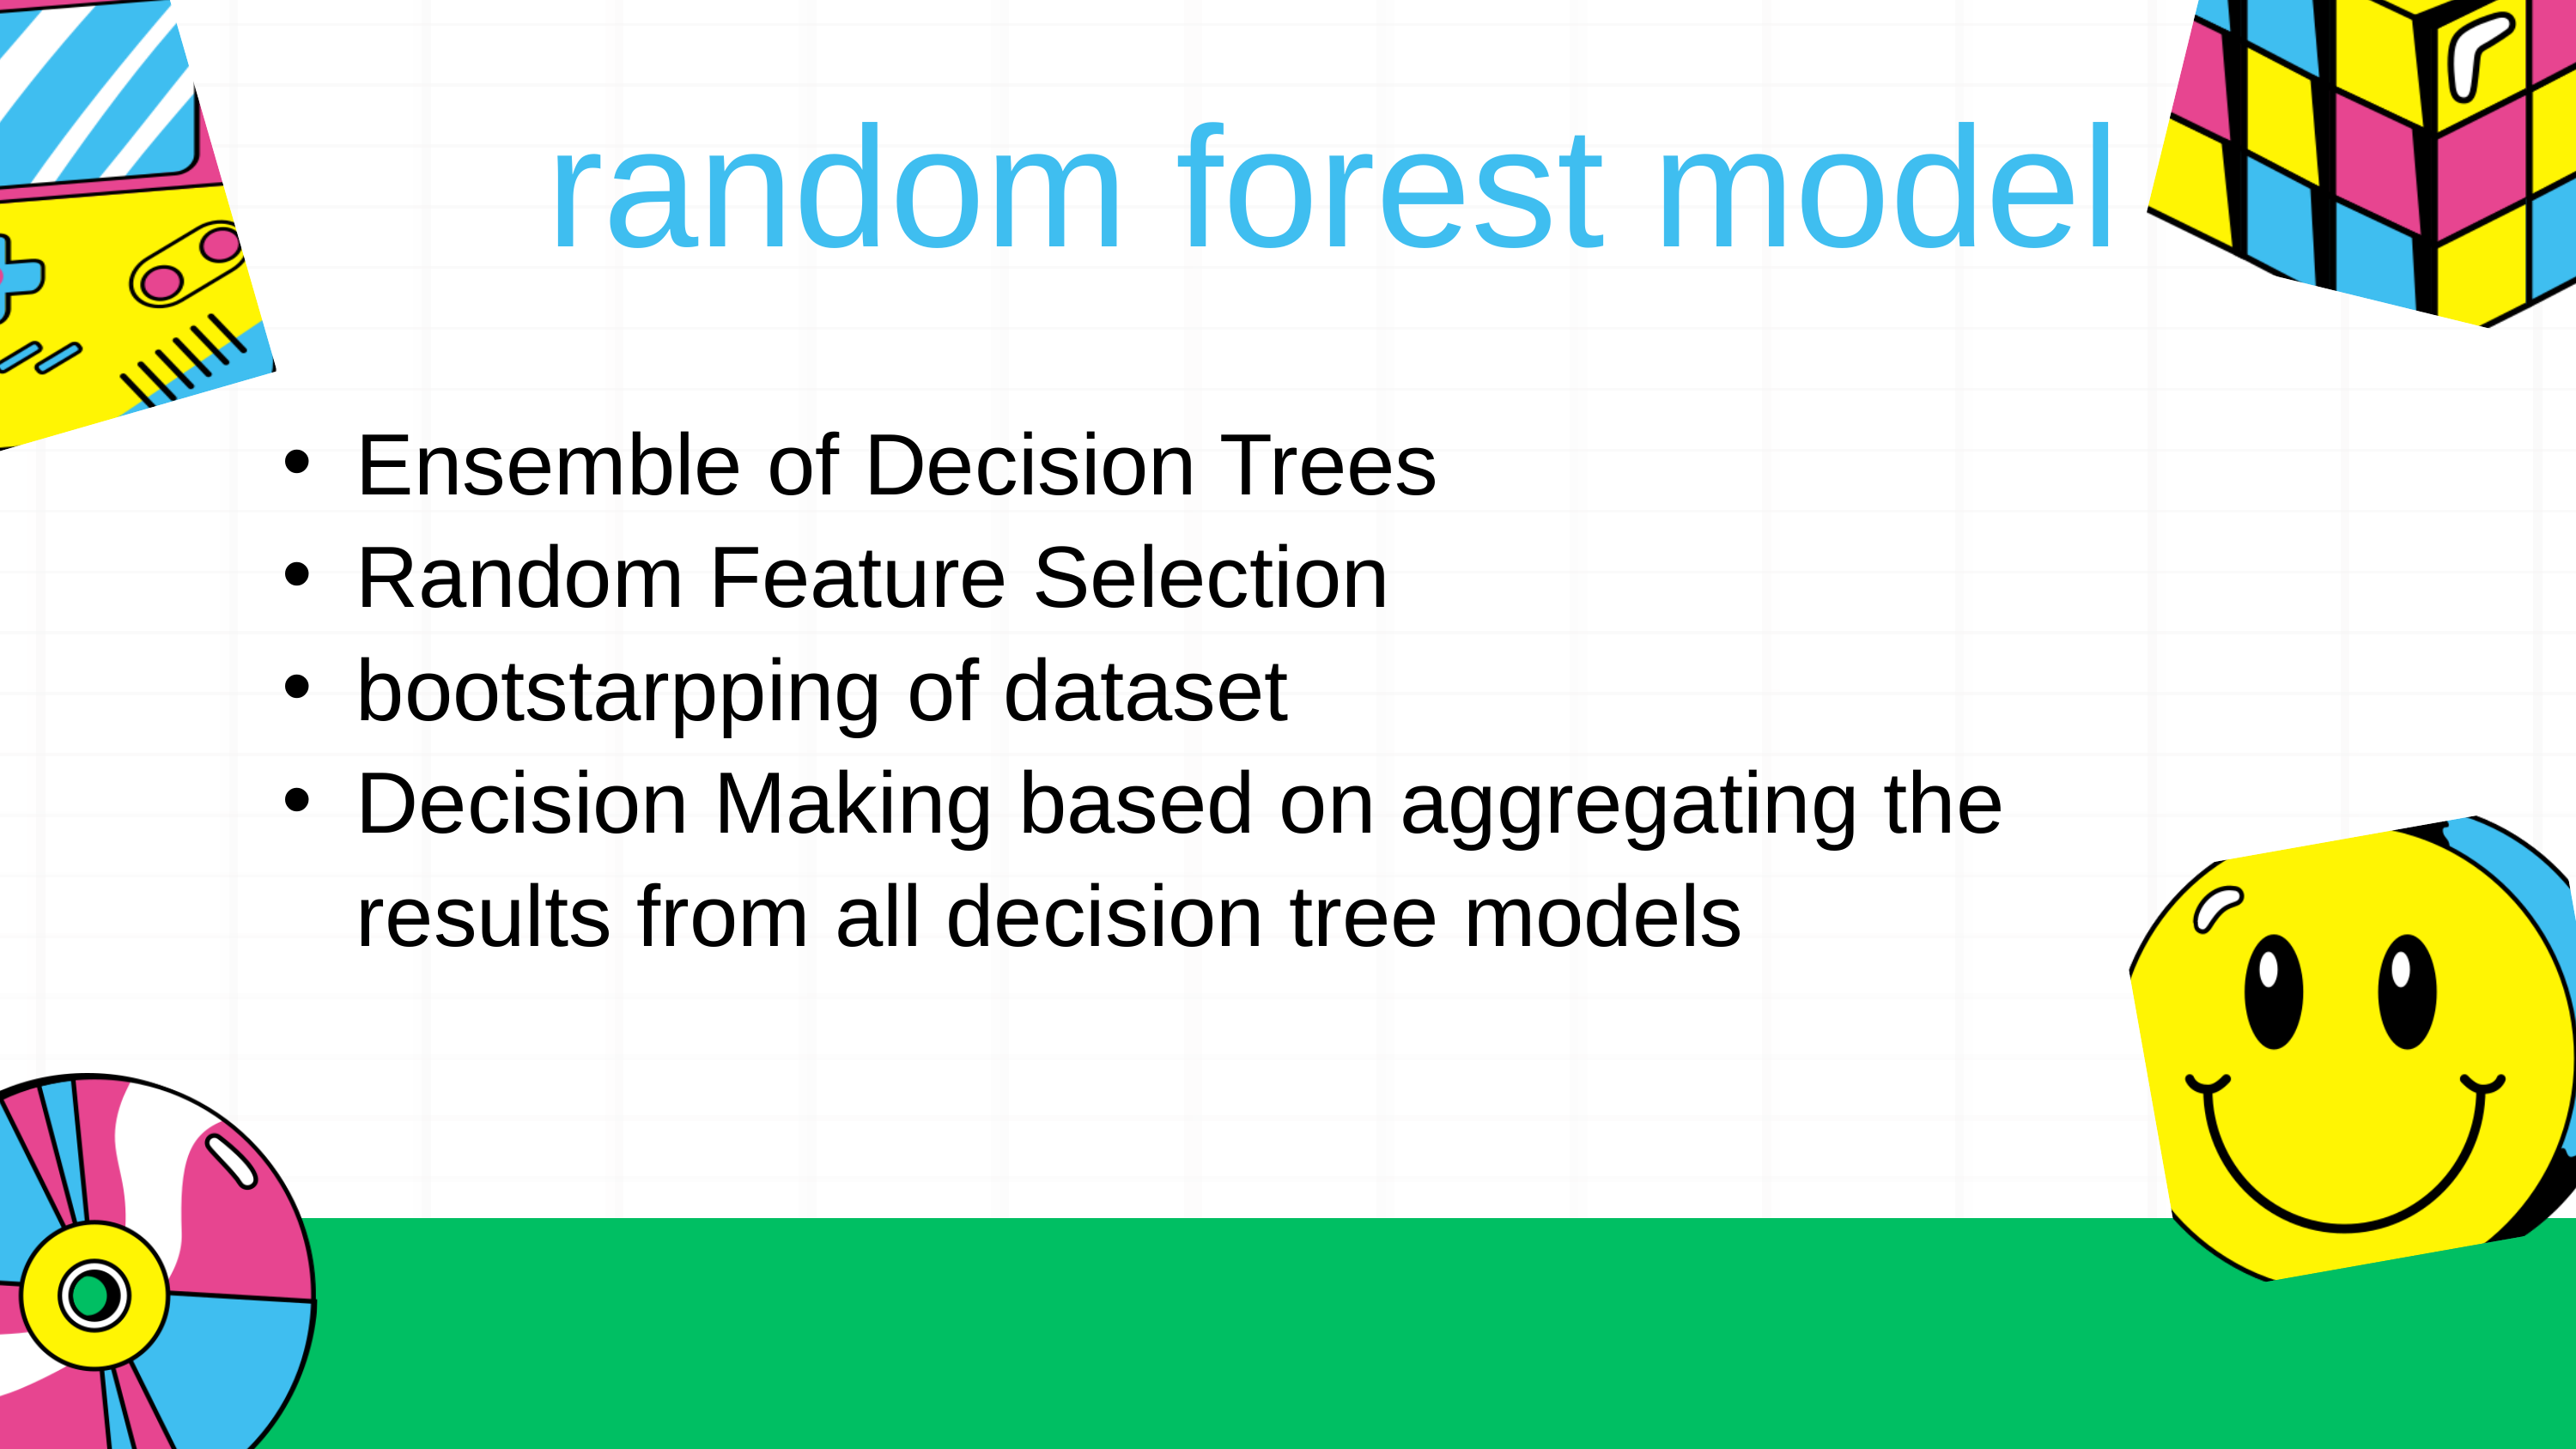

random forest model
Ensemble of Decision Trees
Random Feature Selection
bootstarpping of dataset
Decision Making based on aggregating the  results from all decision tree models